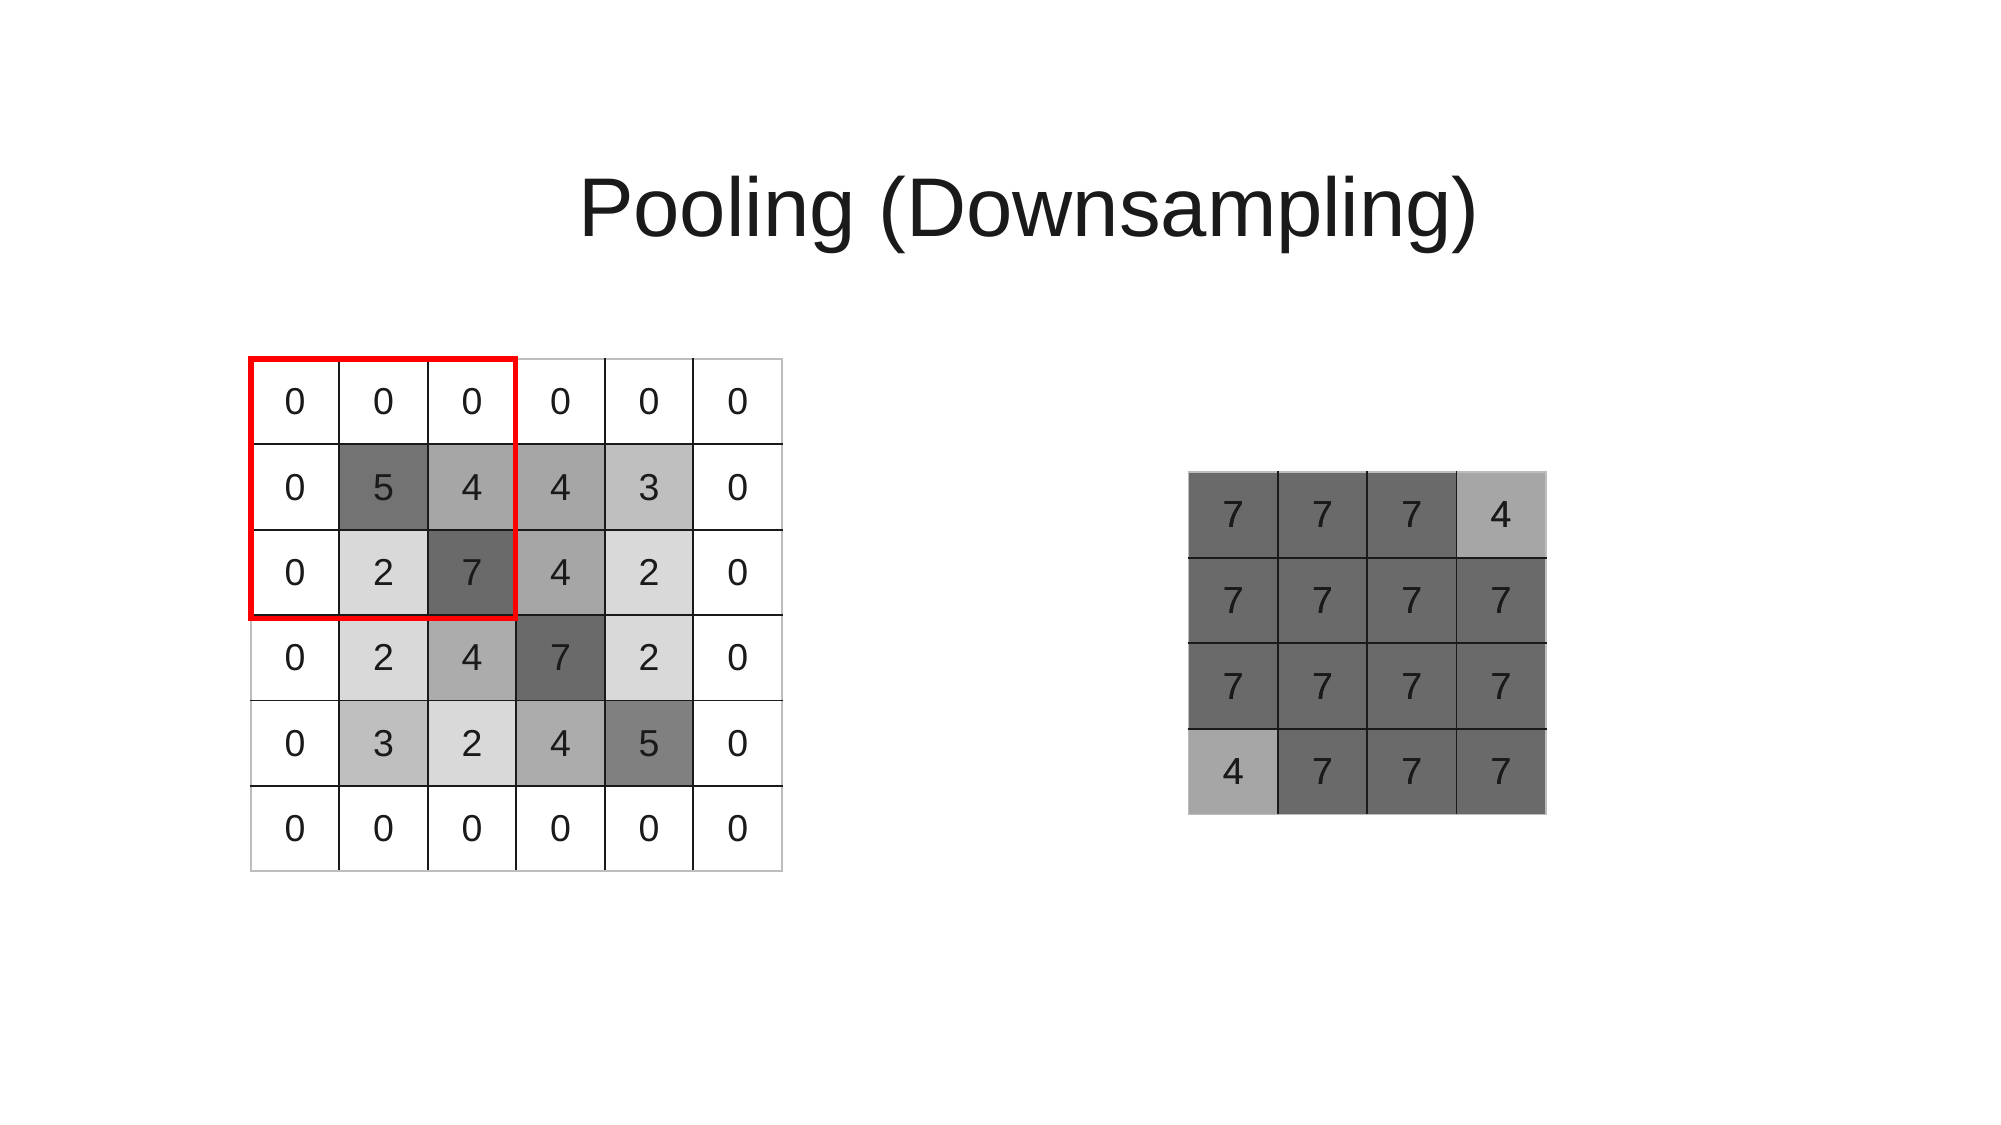

Pooling (Downsampling)
| 0 | 0 | 0 | 0 | 0 | 0 |
| --- | --- | --- | --- | --- | --- |
| 0 | 5 | 4 | 4 | 3 | 0 |
| 0 | 2 | 7 | 4 | 2 | 0 |
| 0 | 2 | 4 | 7 | 2 | 0 |
| 0 | 3 | 2 | 4 | 5 | 0 |
| 0 | 0 | 0 | 0 | 0 | 0 |
|  |  |  |
| --- | --- | --- |
|  |  |  |
|  |  |  |
| 7 | 7 | 7 | 4 |
| --- | --- | --- | --- |
| 7 | 7 | 7 | 7 |
| 7 | 7 | 7 | 7 |
| 4 | 7 | 7 | 7 |
| 7 | 7 | 7 | 4 |
| --- | --- | --- | --- |
| 7 | 7 | 7 | 7 |
| 7 | 7 | 7 | 7 |
| 4 | 7 | 7 | 7 |
| 7 |  |  |  |
| --- | --- | --- | --- |
|  |  |  |  |
|  |  |  |  |
|  |  |  |  |